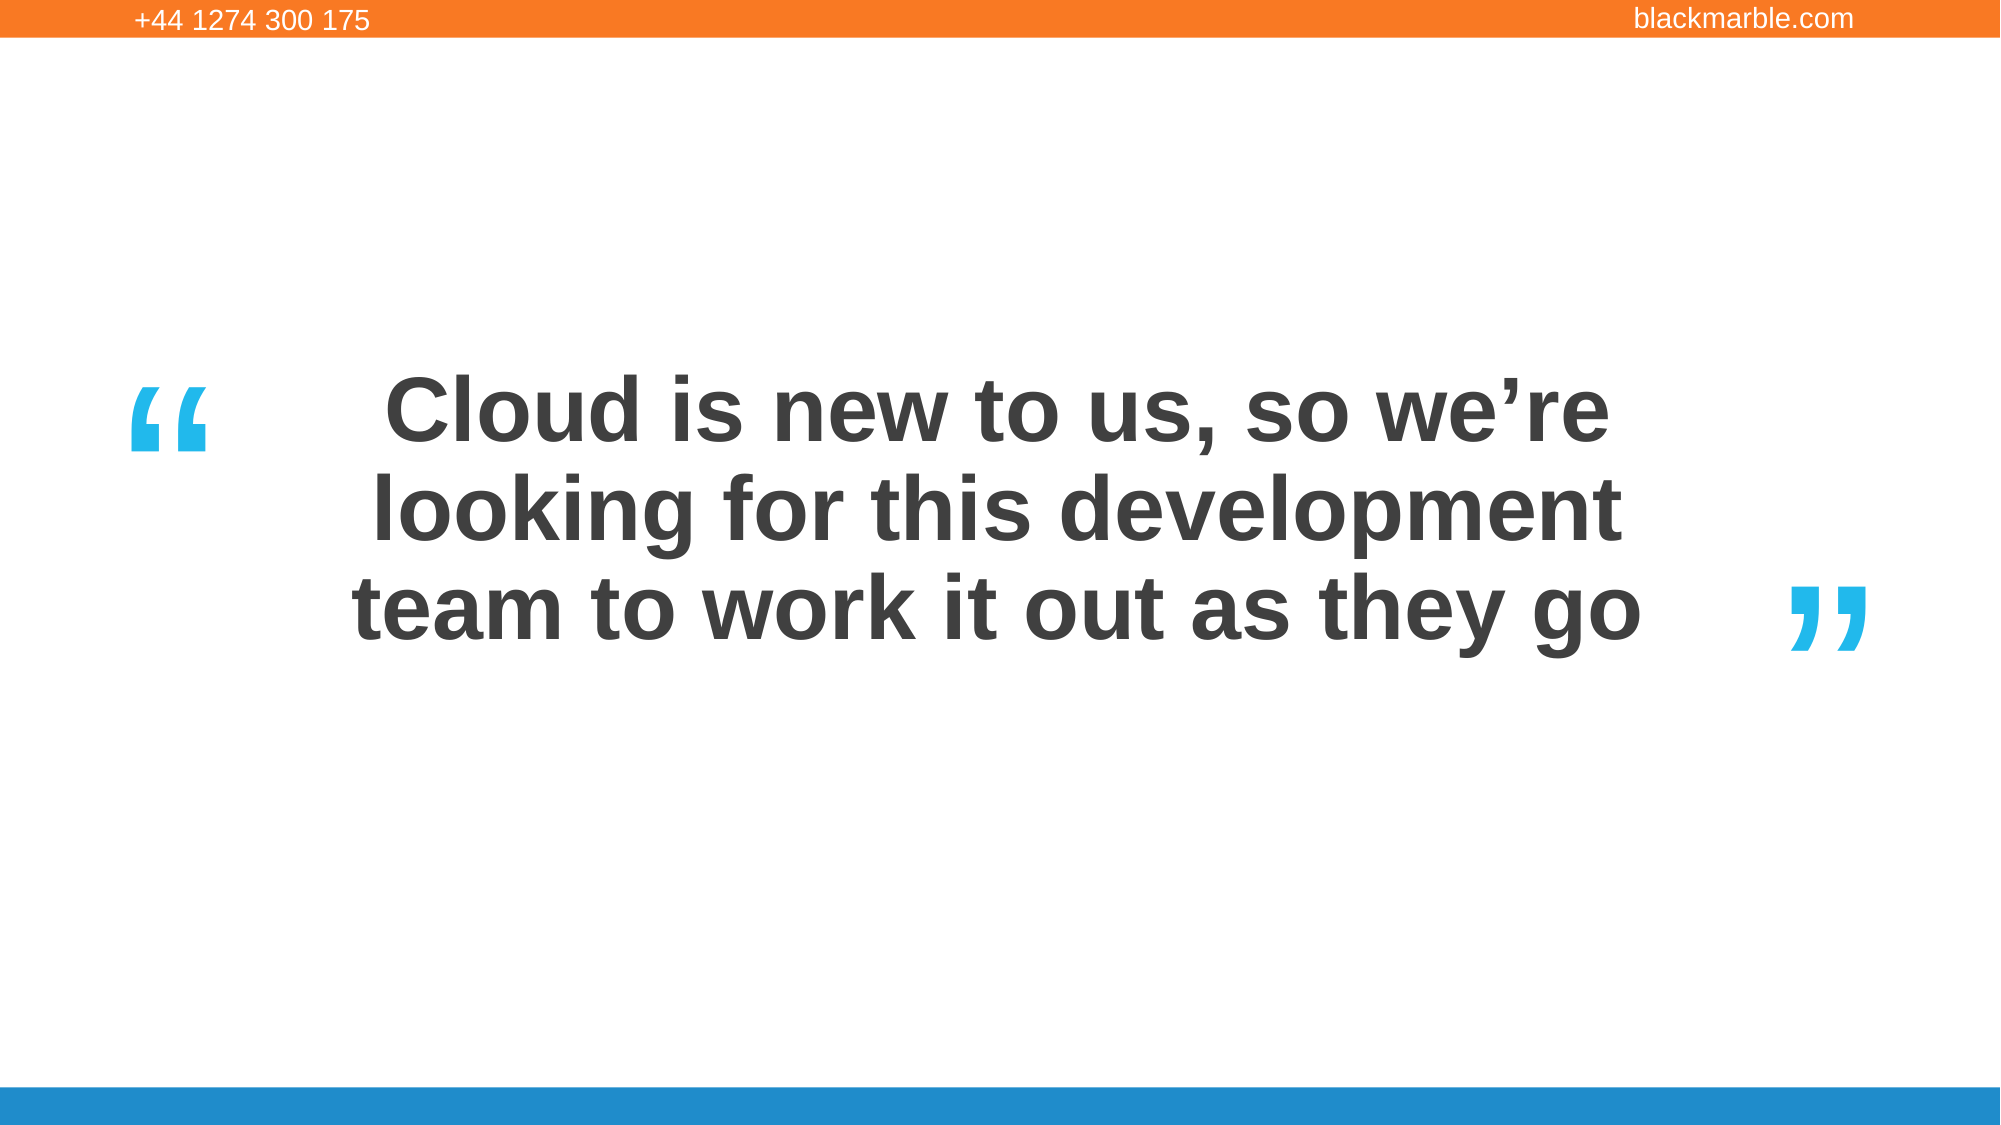

# Cloud is new to us, so we’re looking for this development team to work it out as they go